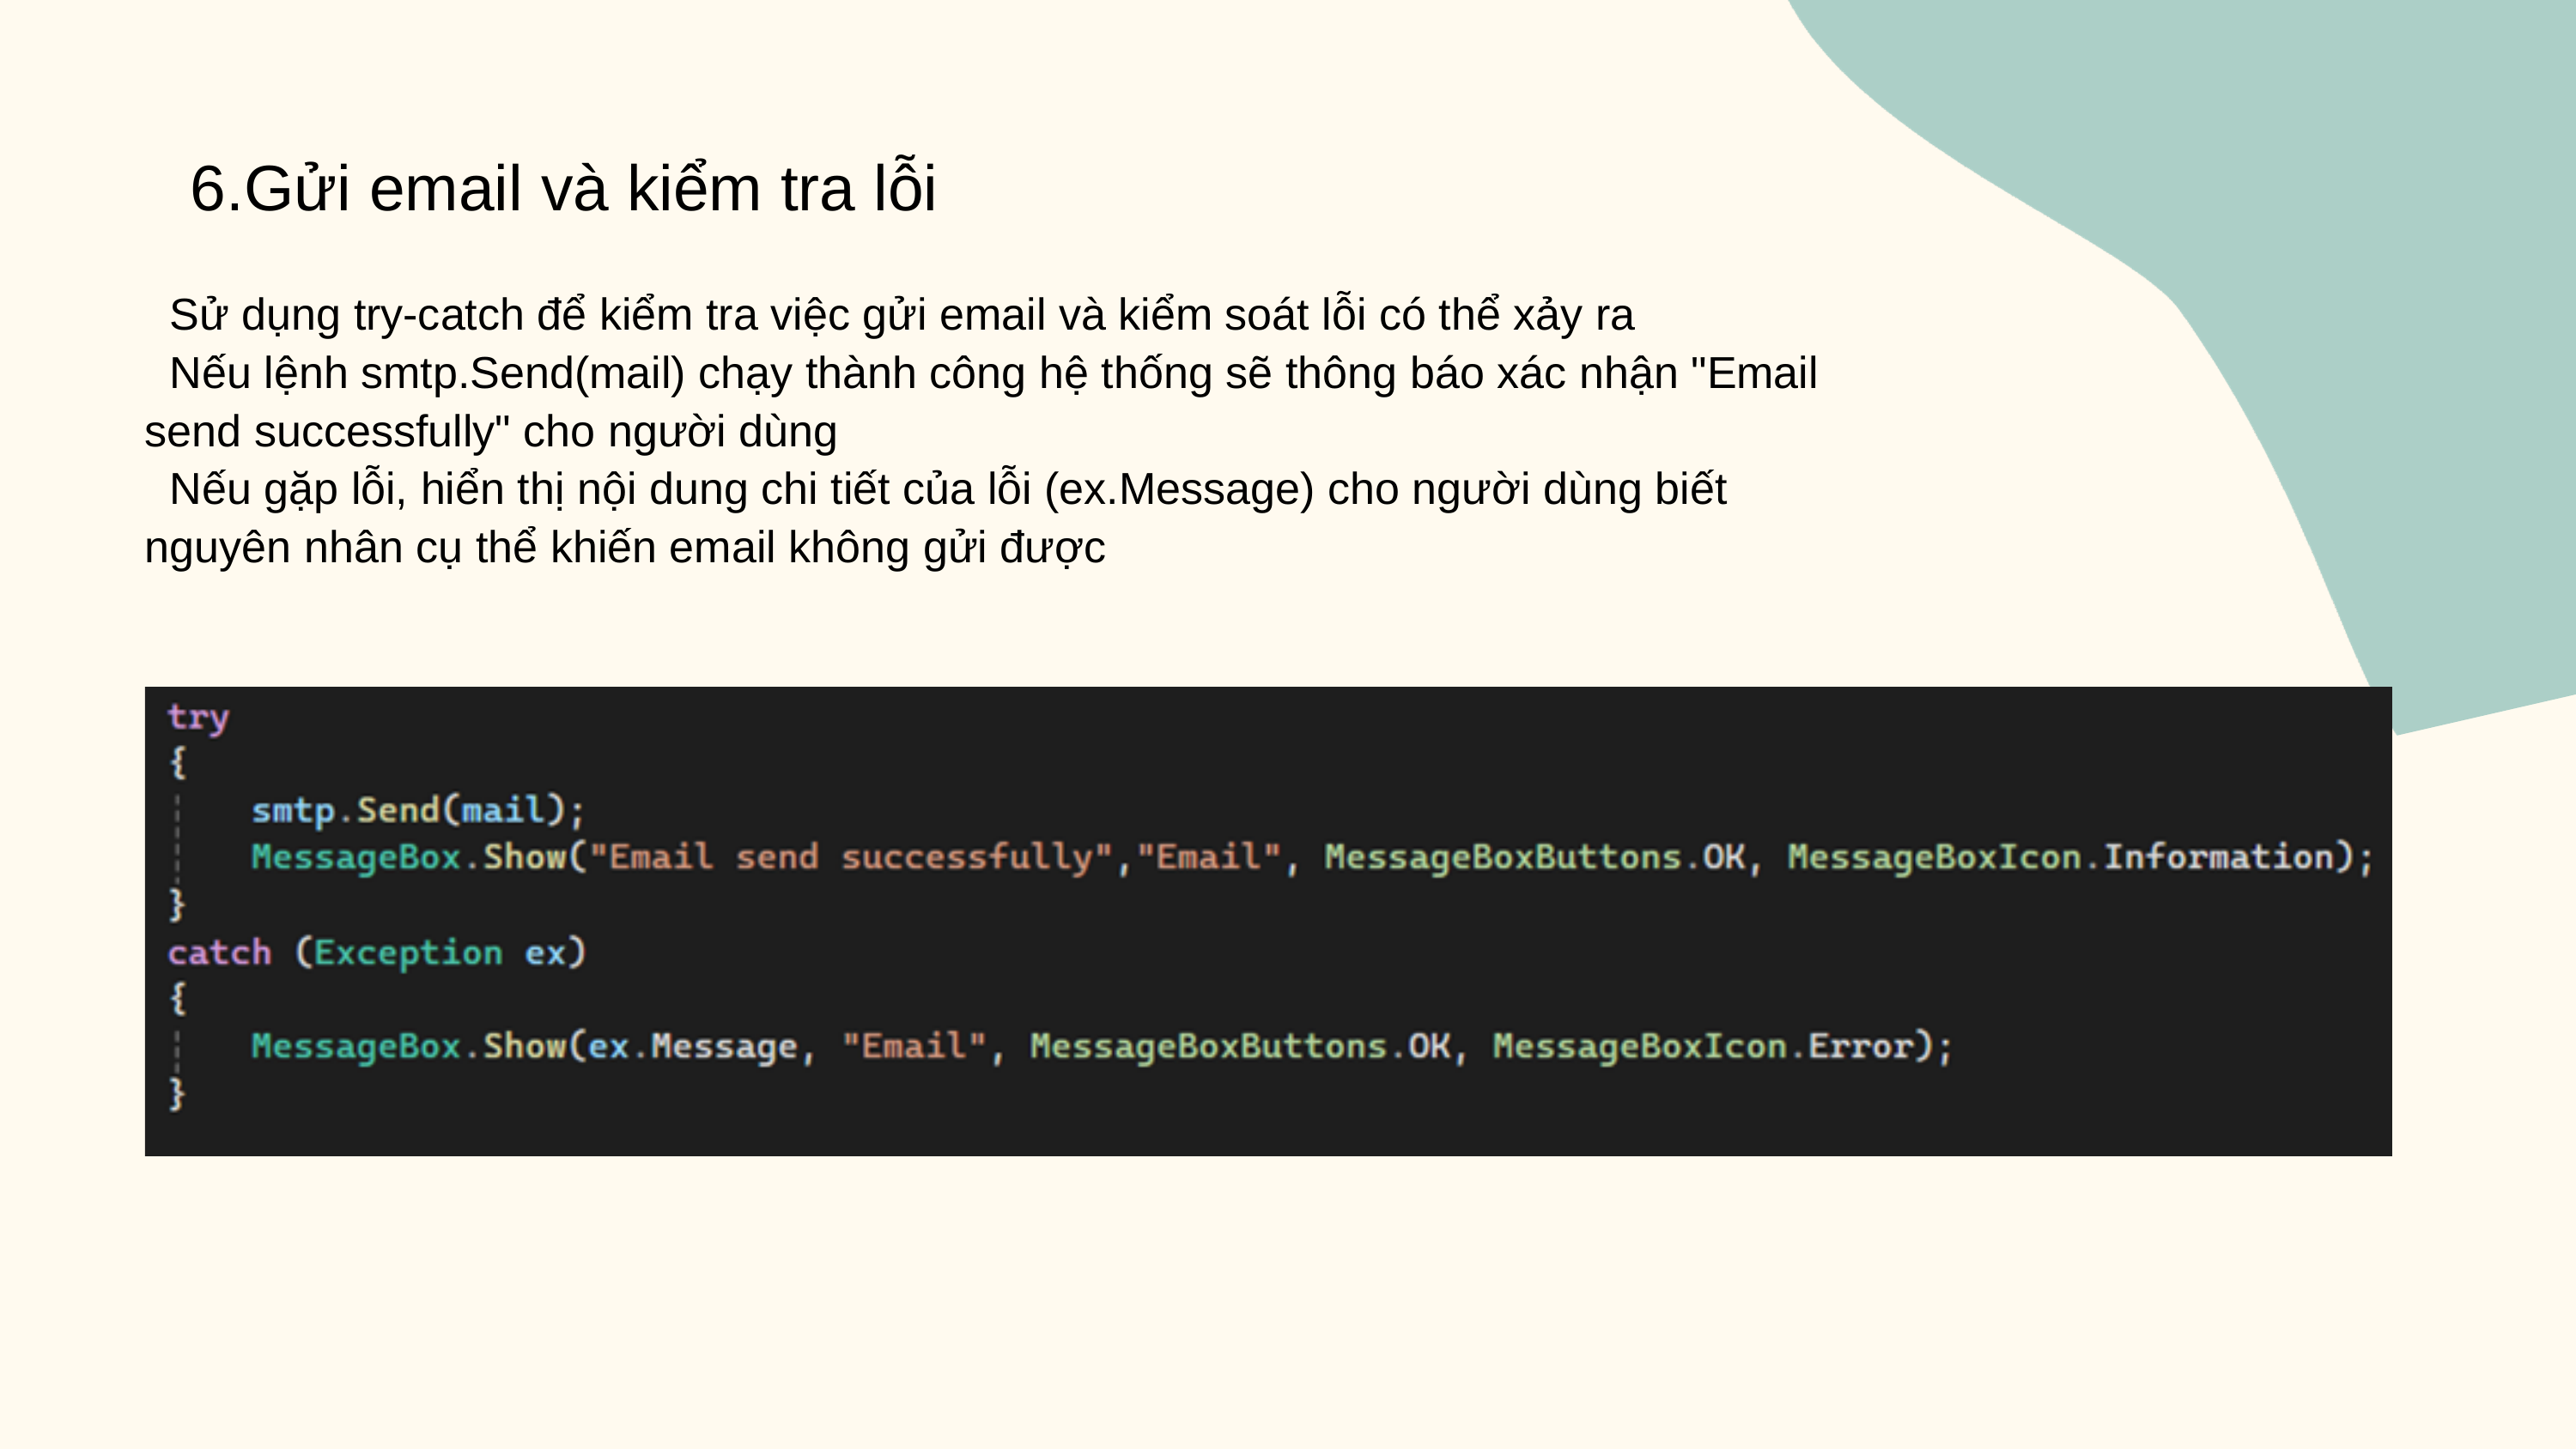

6.Gửi email và kiểm tra lỗi
  Sử dụng try-catch để kiểm tra việc gửi email và kiểm soát lỗi có thể xảy ra
  Nếu lệnh smtp.Send(mail) chạy thành công hệ thống sẽ thông báo xác nhận "Email send successfully" cho người dùng
  Nếu gặp lỗi, hiển thị nội dung chi tiết của lỗi (ex.Message) cho người dùng biết nguyên nhân cụ thể khiến email không gửi được